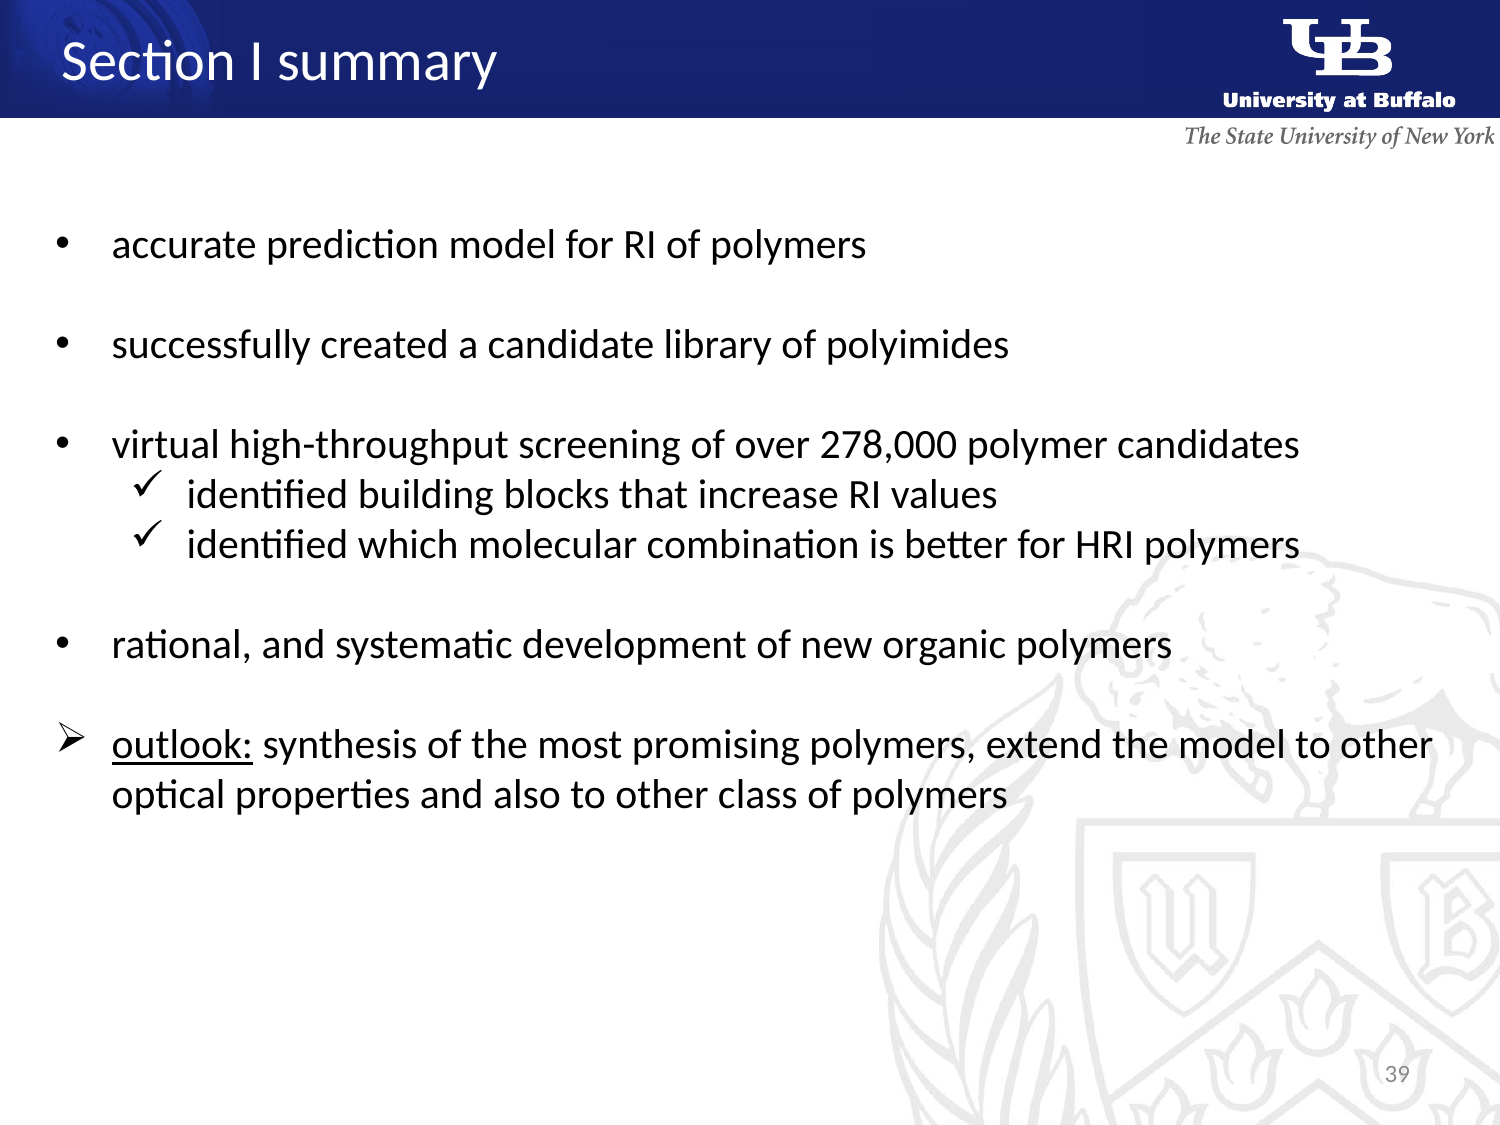

Section I summary
accurate prediction model for RI of polymers

successfully created a candidate library of polyimides

virtual high-throughput screening of over 278,000 polymer candidates
identified building blocks that increase RI values
identified which molecular combination is better for HRI polymers

rational, and systematic development of new organic polymers

outlook: synthesis of the most promising polymers, extend the model to other optical properties and also to other class of polymers

39